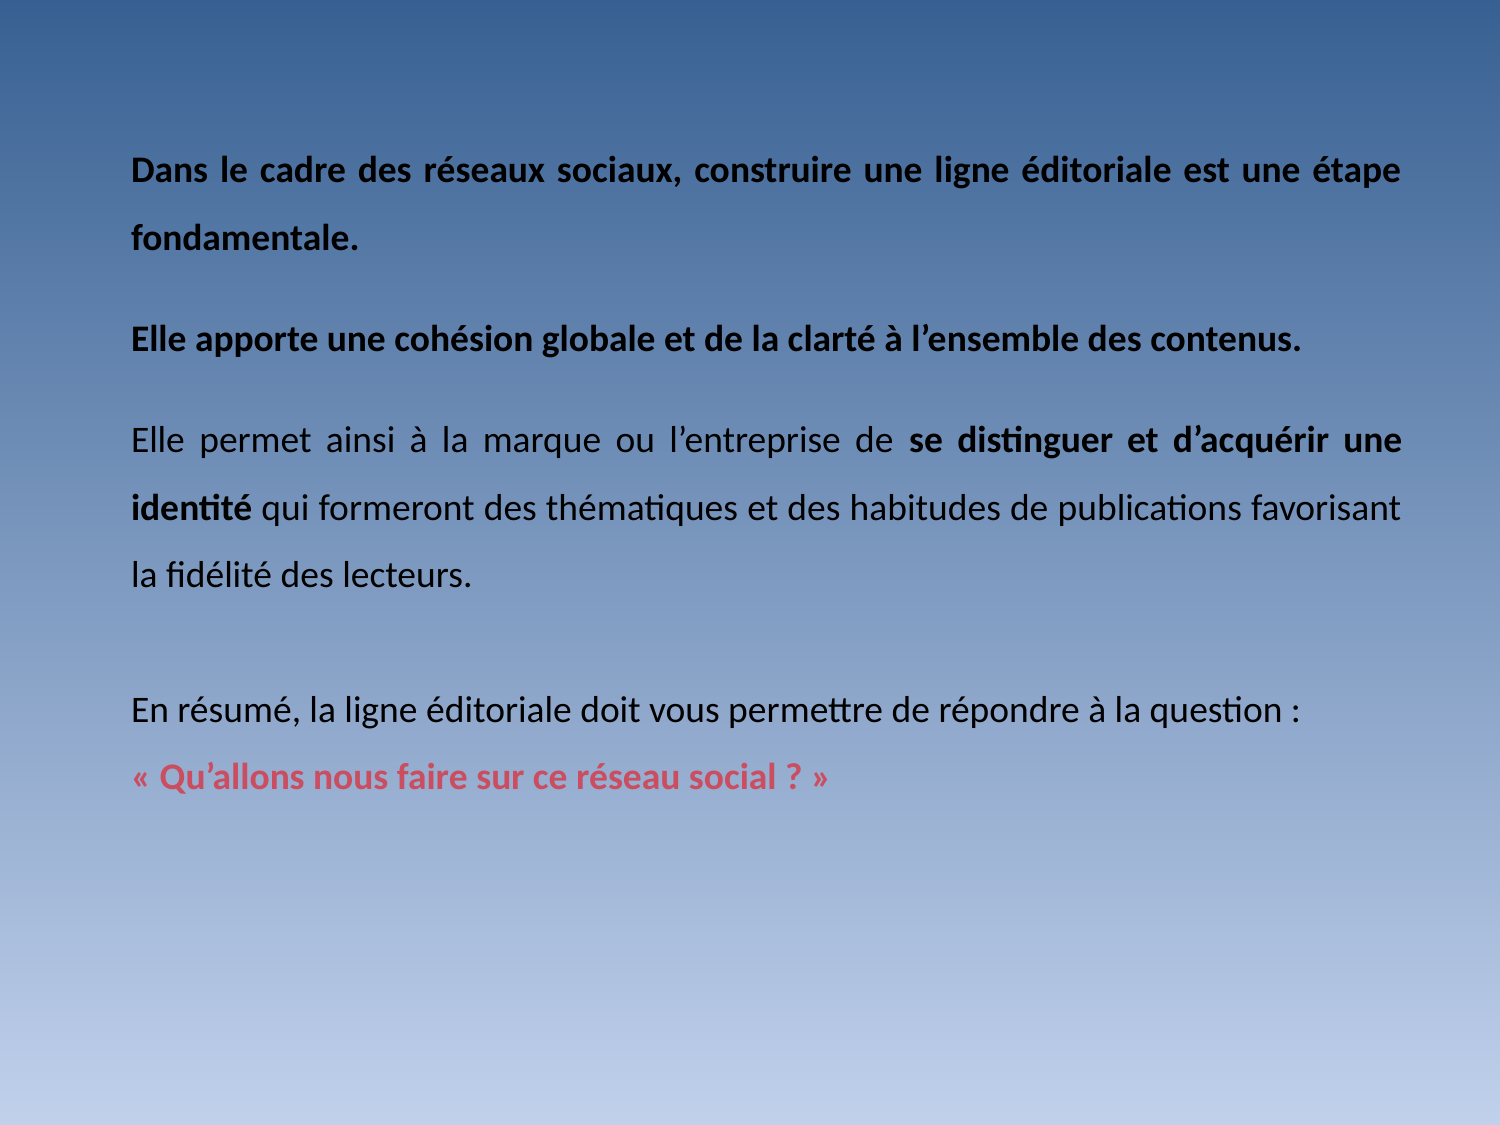

Dans le cadre des réseaux sociaux, construire une ligne éditoriale est une étape fondamentale.

Elle apporte une cohésion globale et de la clarté à l’ensemble des contenus.

Elle permet ainsi à la marque ou l’entreprise de se distinguer et d’acquérir une identité qui formeront des thématiques et des habitudes de publications favorisant la fidélité des lecteurs.

En résumé, la ligne éditoriale doit vous permettre de répondre à la question :
« Qu’allons nous faire sur ce réseau social ? »